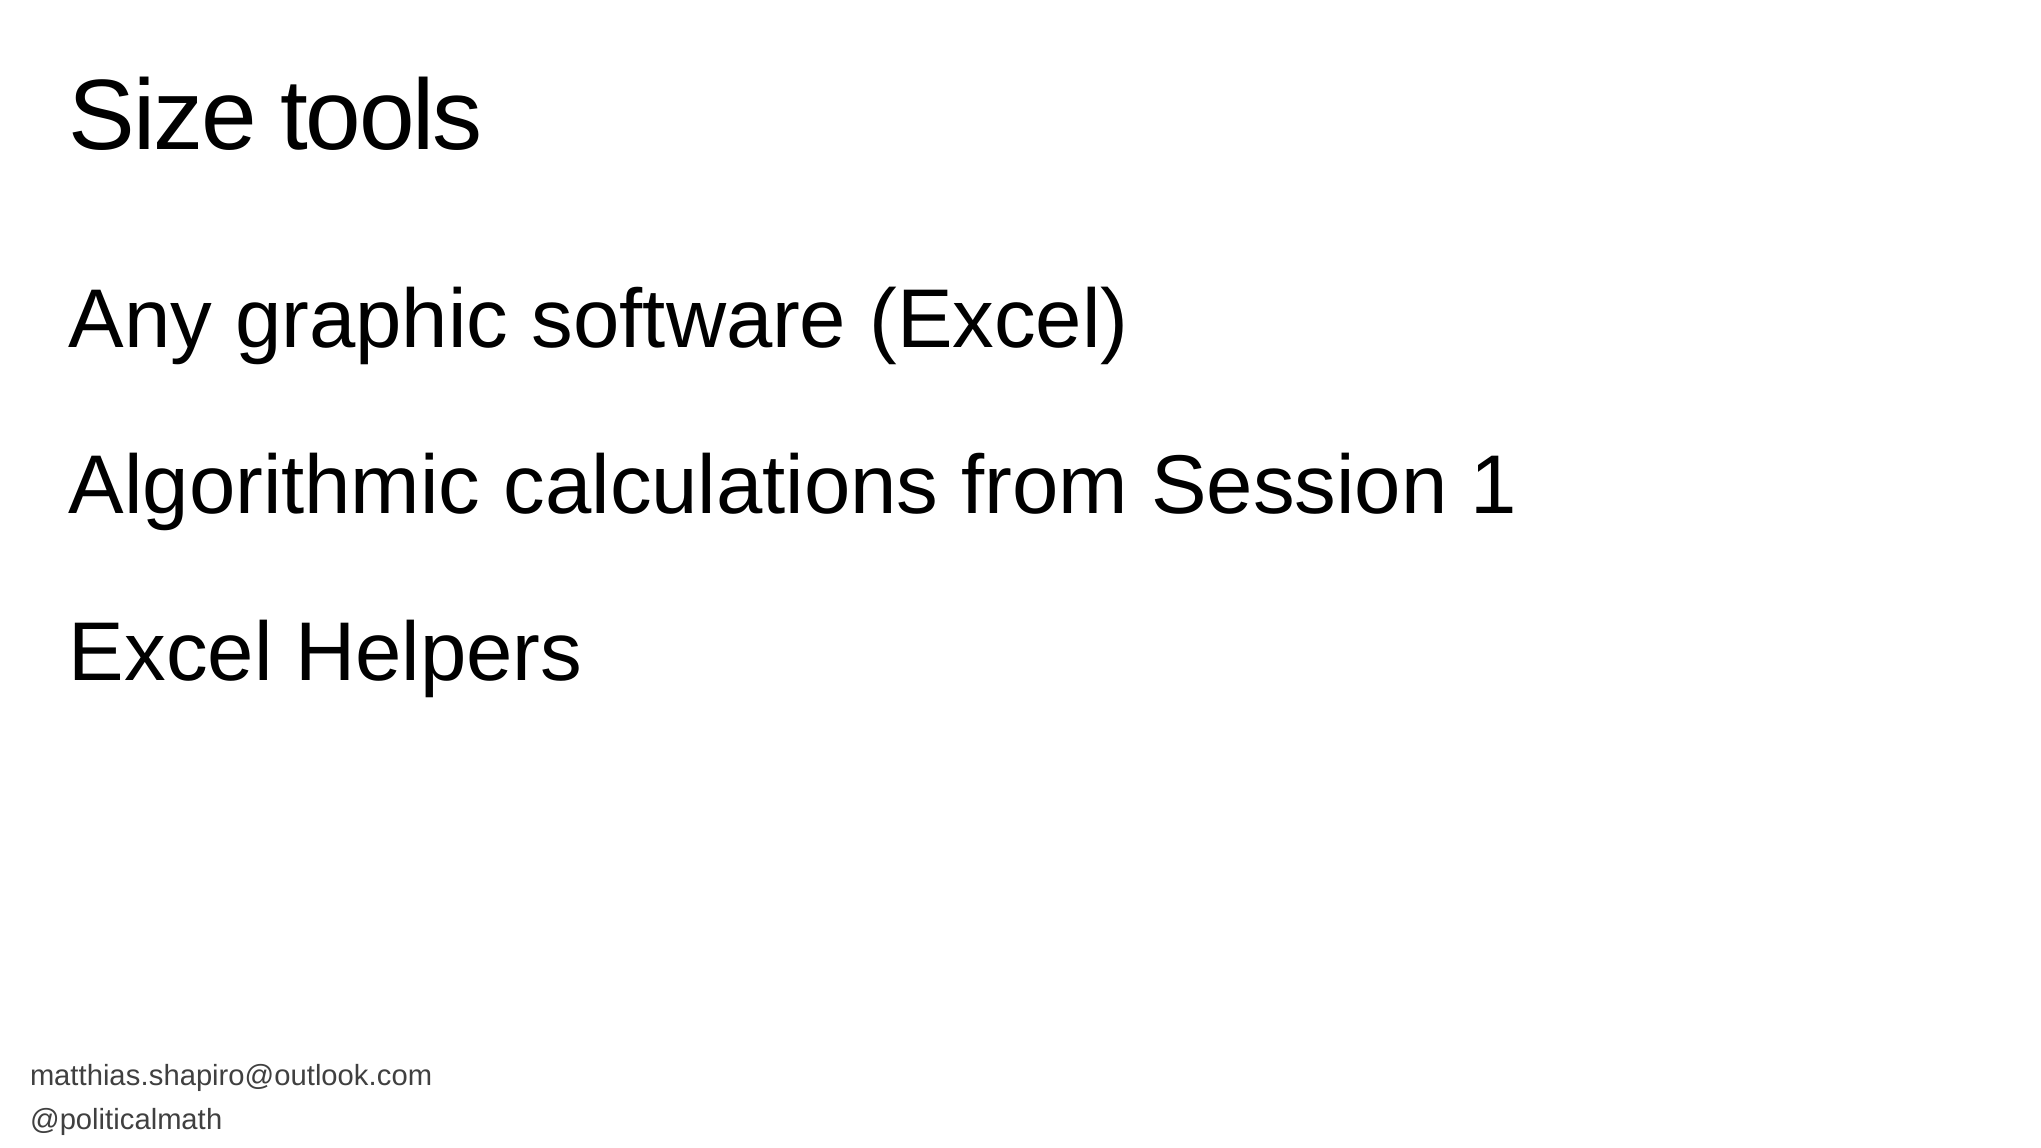

# Size tools
Any graphic software (Excel)
Algorithmic calculations from Session 1
Excel Helpers